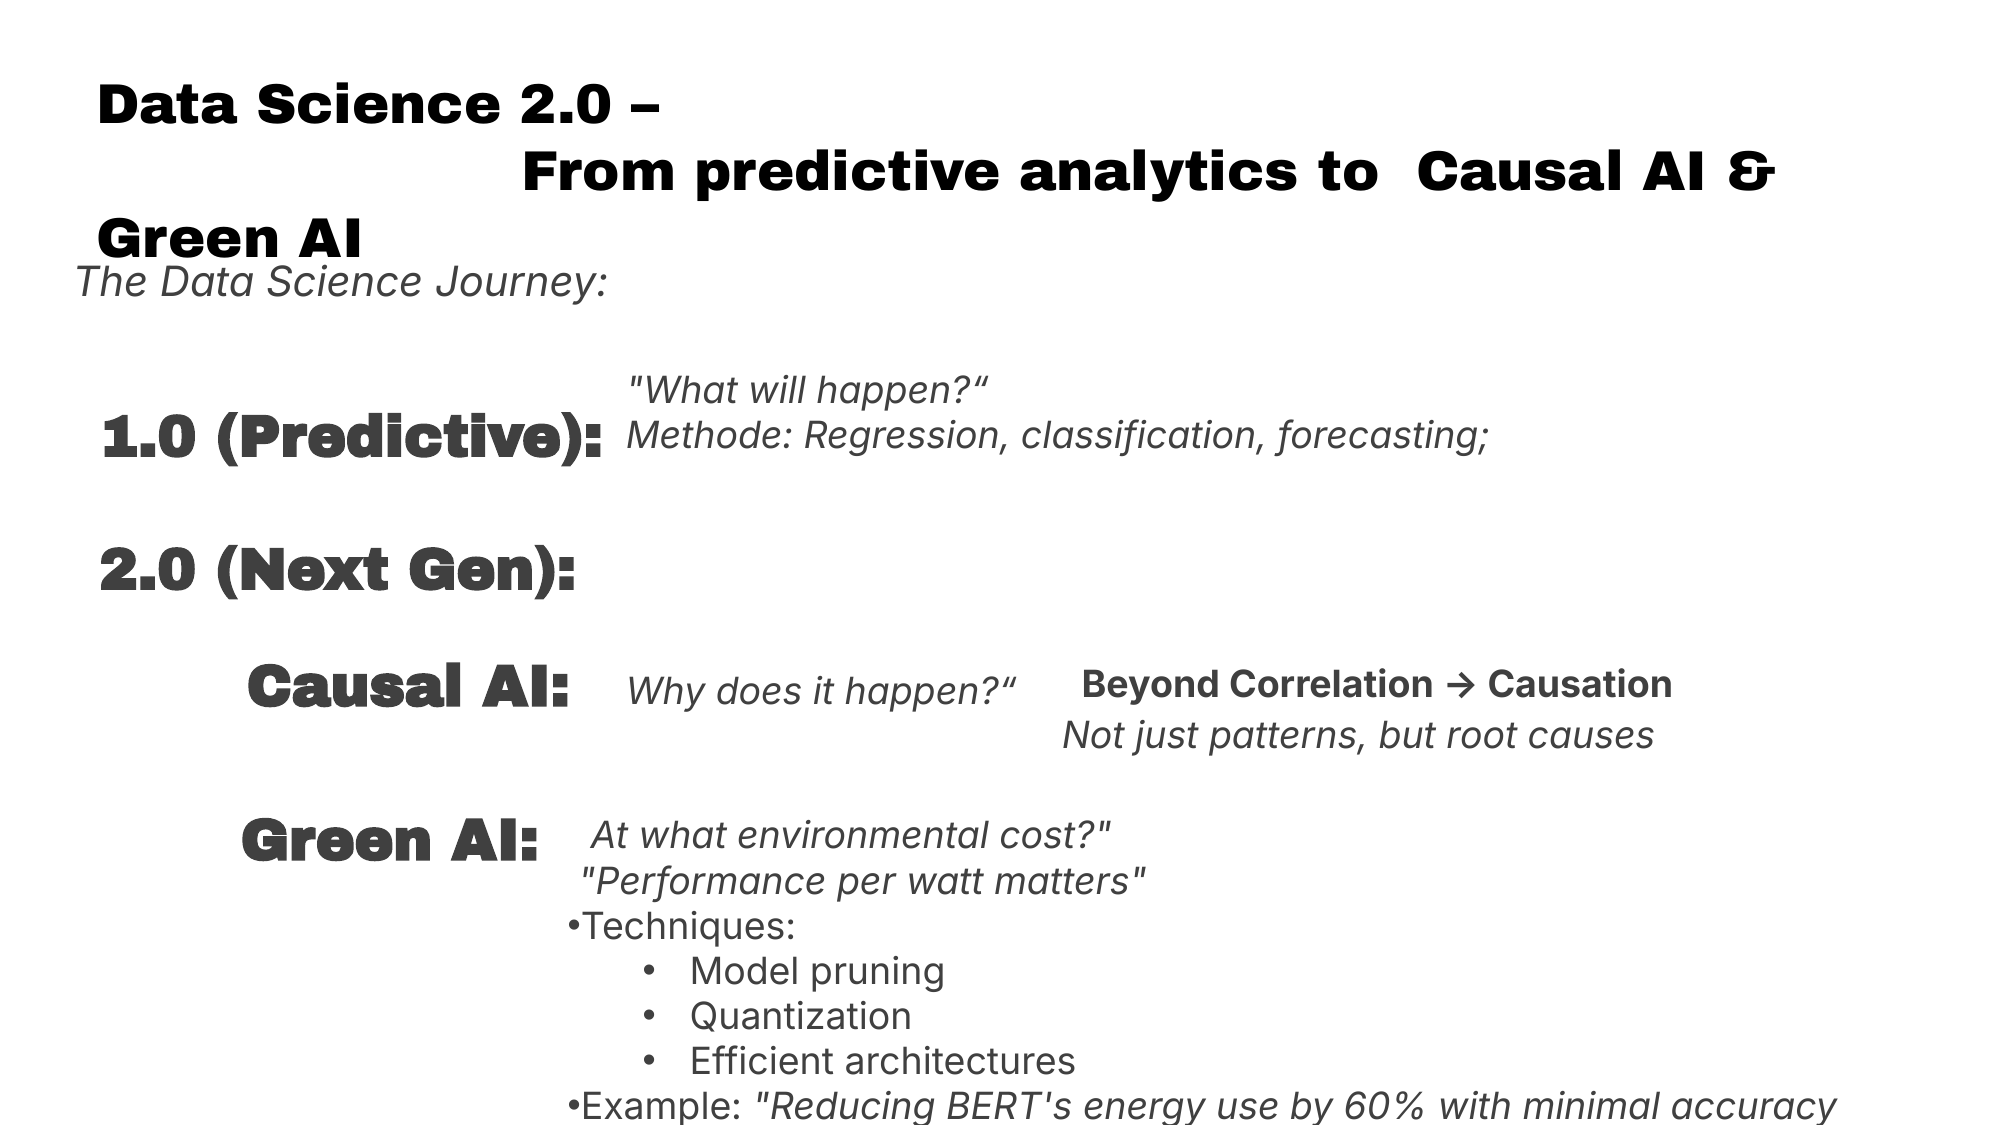

# Data Science 2.0 – From predictive analytics to  Causal AI & Green AI
The Data Science Journey:
"What will happen?“
Methode: Regression, classification, forecasting;
1.0 (Predictive):
2.0 (Next Gen):
Causal AI:
Beyond Correlation → Causation
Why does it happen?“
Not just patterns, but root causes
 Green AI:
At what environmental cost?"
 "Performance per watt matters"
Techniques:
Model pruning
Quantization
Efficient architectures
Example: "Reducing BERT's energy use by 60% with minimal accuracy loss"